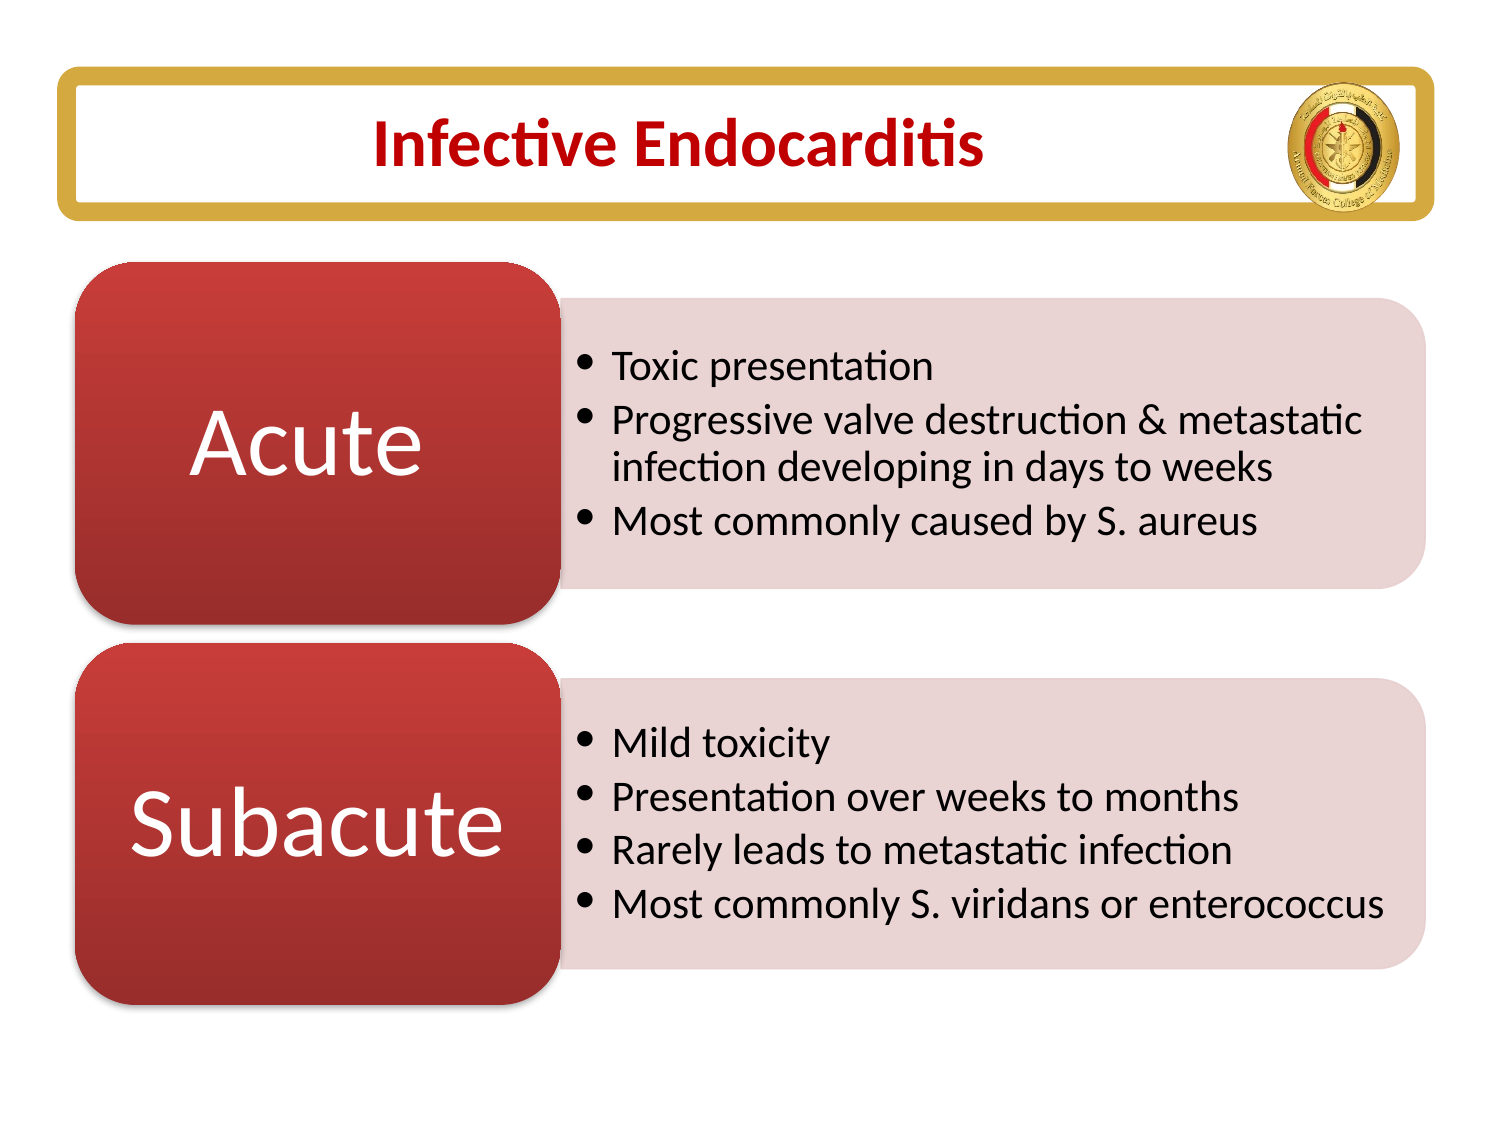

# Infective Endocarditis

Acute
Toxic presentation
Progressive valve destruction & metastatic infection developing in days to weeks
Most commonly caused by S. aureus

Subacute
Mild toxicity
Presentation over weeks to months
Rarely leads to metastatic infection
Most commonly S. viridans or enterococcus